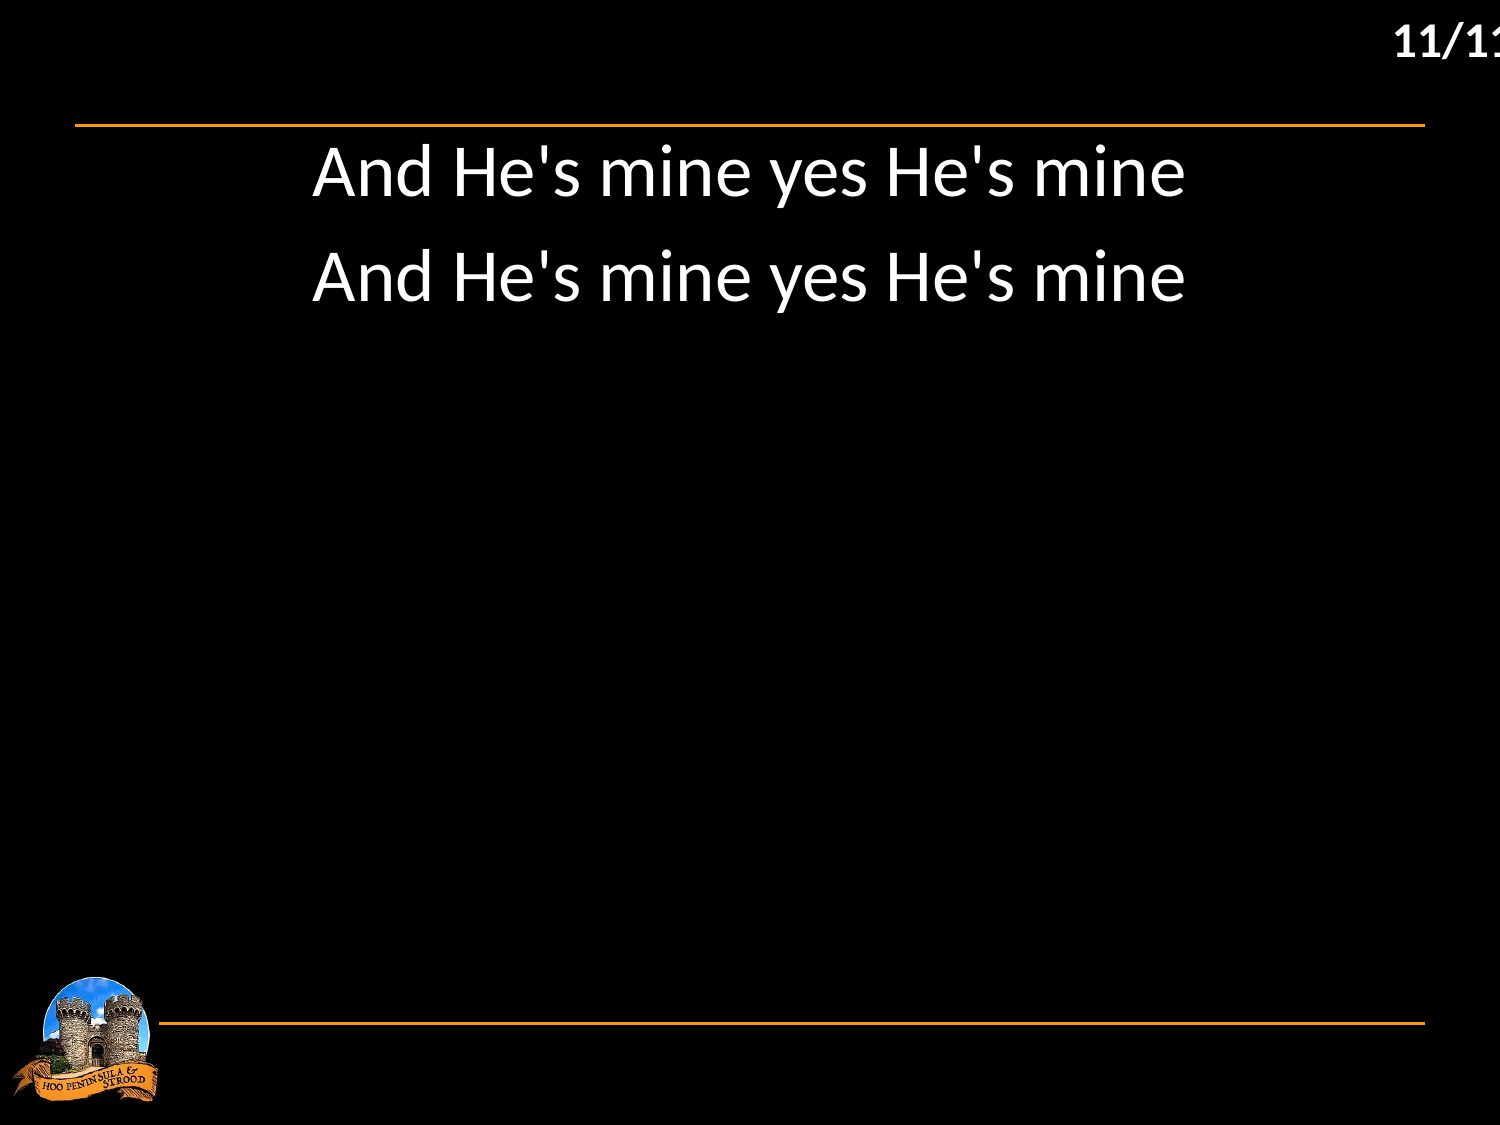

11/11
And He's mine yes He's mine
And He's mine yes He's mine